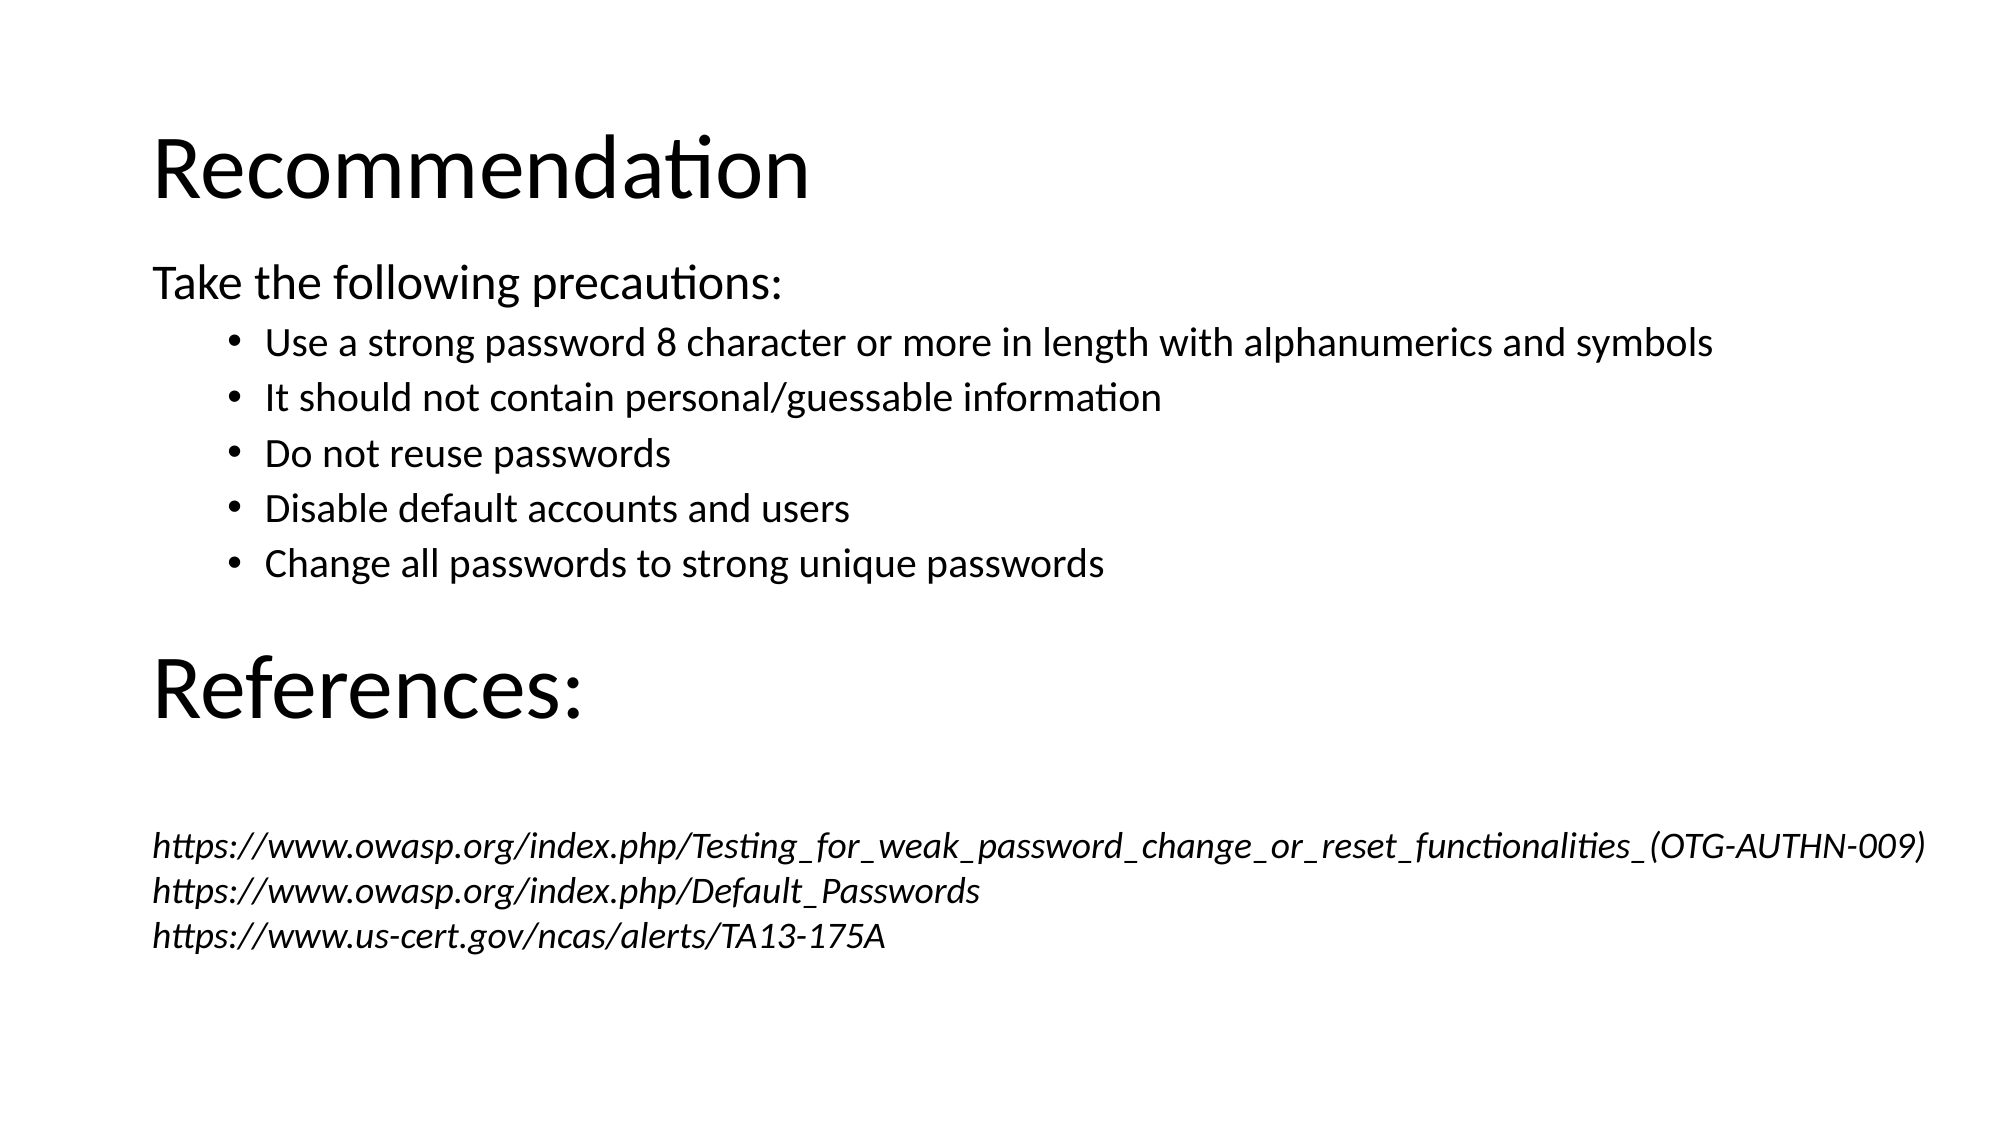

# Recommendation
Take the following precautions:
Use a strong password 8 character or more in length with alphanumerics and symbols
It should not contain personal/guessable information
Do not reuse passwords
Disable default accounts and users
Change all passwords to strong unique passwords

References:
https://www.owasp.org/index.php/Testing_for_weak_password_change_or_reset_functionalities_(OTG-AUTHN-009)
https://www.owasp.org/index.php/Default_Passwords
https://www.us-cert.gov/ncas/alerts/TA13-175A